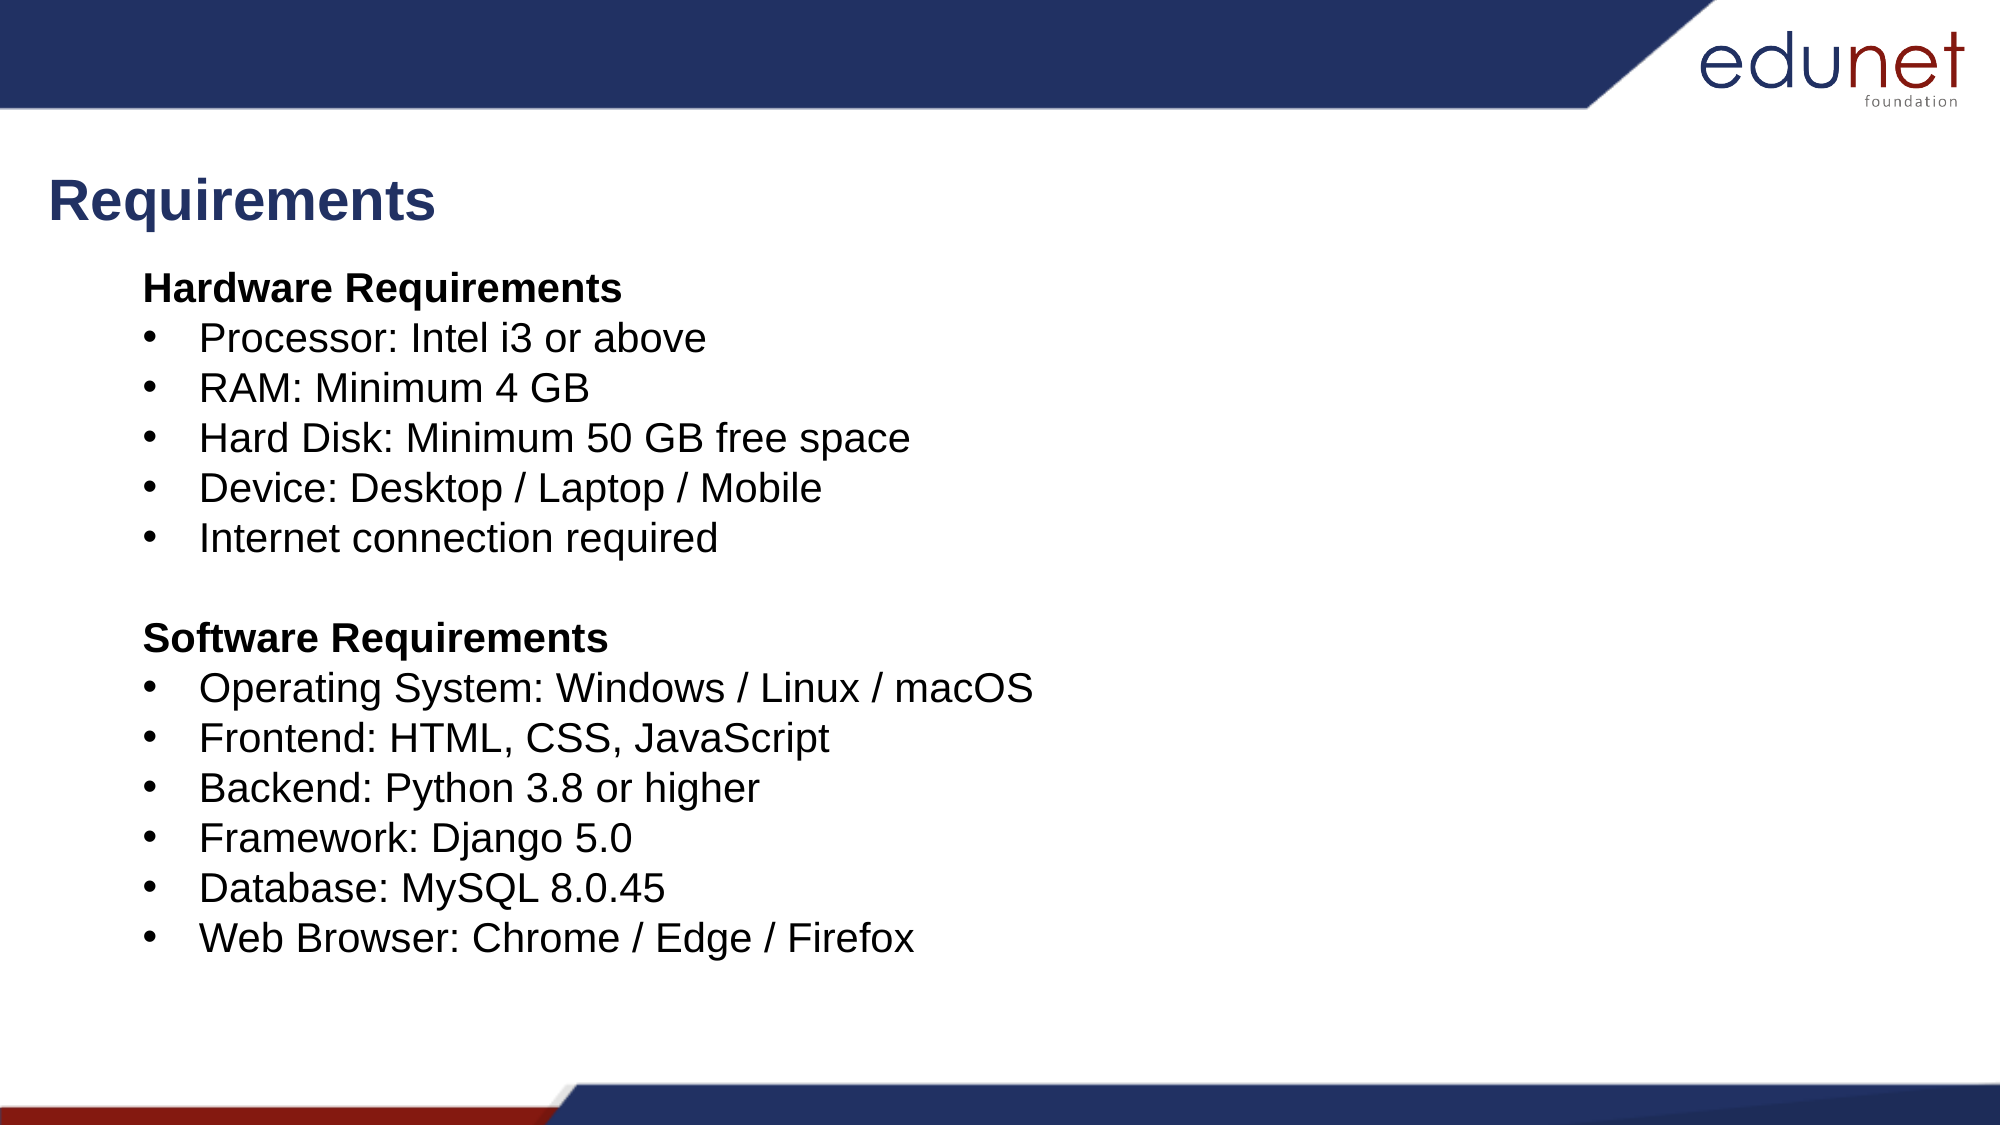

Requirements
Hardware Requirements
Processor: Intel i3 or above
RAM: Minimum 4 GB
Hard Disk: Minimum 50 GB free space
Device: Desktop / Laptop / Mobile
Internet connection required

Software Requirements
Operating System: Windows / Linux / macOS
Frontend: HTML, CSS, JavaScript
Backend: Python 3.8 or higher
Framework: Django 5.0
Database: MySQL 8.0.45
Web Browser: Chrome / Edge / Firefox